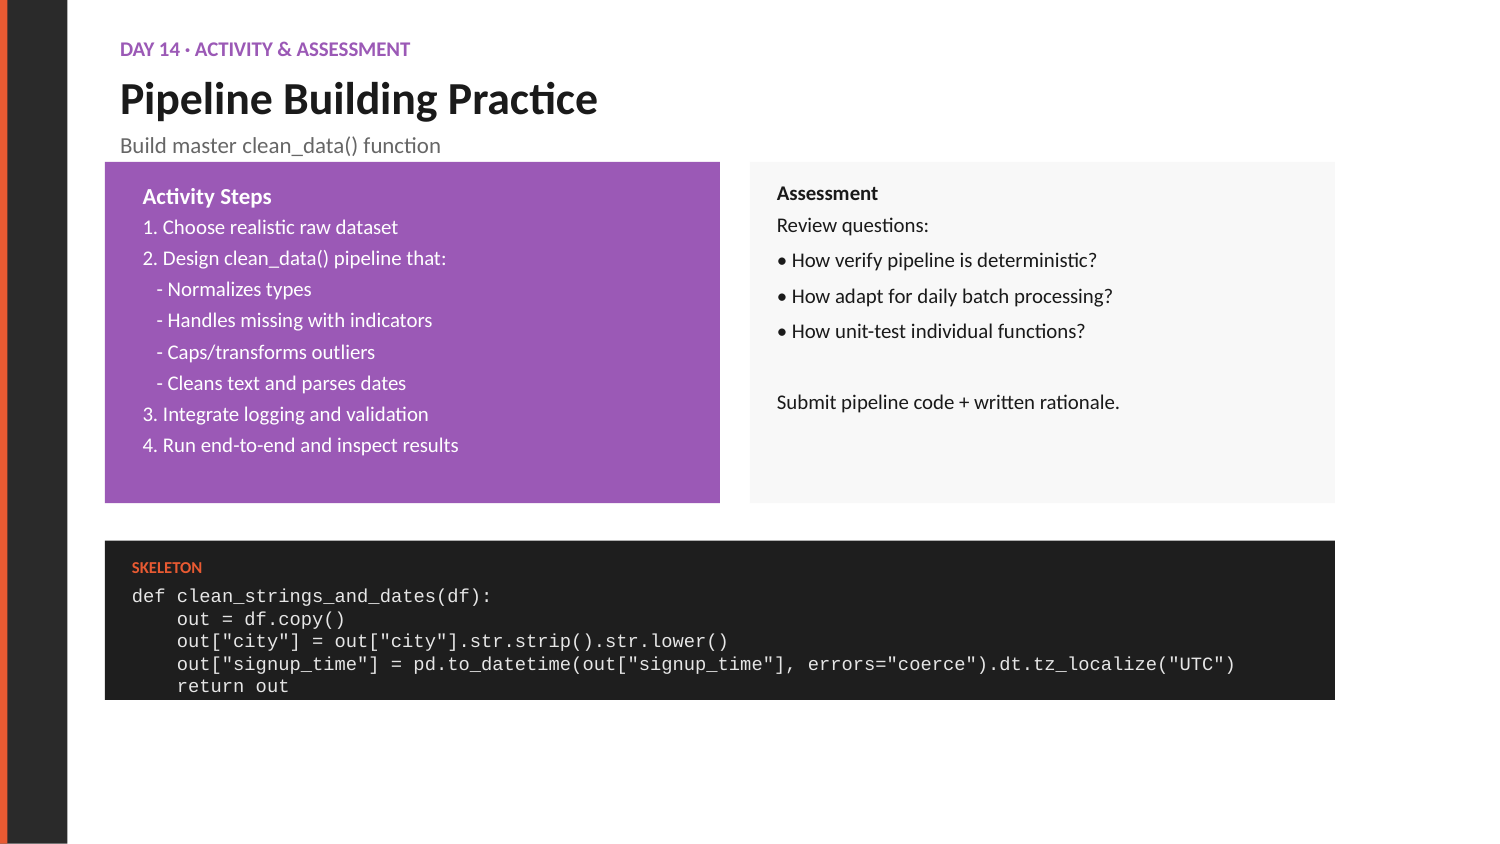

DAY 14 · ACTIVITY & ASSESSMENT
Pipeline Building Practice
Build master clean_data() function

Assessment
Activity Steps
Review questions:
• How verify pipeline is deterministic?
• How adapt for daily batch processing?
• How unit-test individual functions?

Submit pipeline code + written rationale.
1. Choose realistic raw dataset
2. Design clean_data() pipeline that:
   - Normalizes types
   - Handles missing with indicators
   - Caps/transforms outliers
   - Cleans text and parses dates
3. Integrate logging and validation
4. Run end-to-end and inspect results

SKELETON
def clean_strings_and_dates(df):
    out = df.copy()
    out["city"] = out["city"].str.strip().str.lower()
    out["signup_time"] = pd.to_datetime(out["signup_time"], errors="coerce").dt.tz_localize("UTC")
    return out